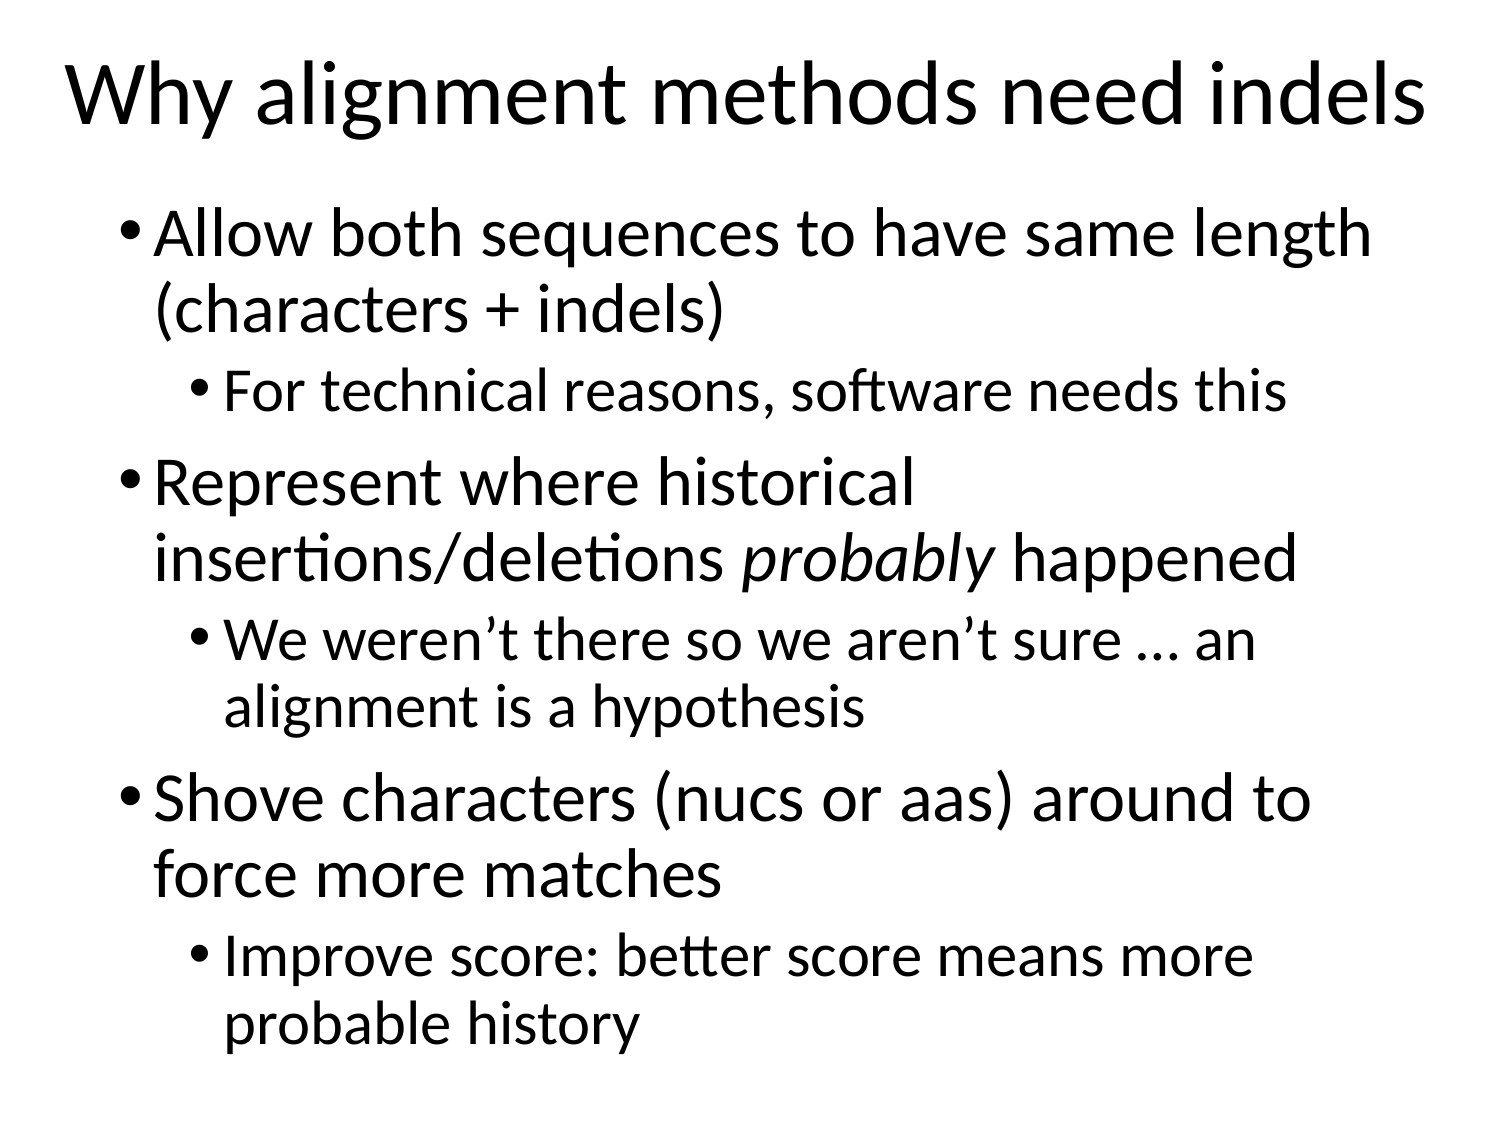

# Why alignment methods need indels
Allow both sequences to have same length (characters + indels)
For technical reasons, software needs this
Represent where historical insertions/deletions probably happened
We weren’t there so we aren’t sure … an alignment is a hypothesis
Shove characters (nucs or aas) around to force more matches
Improve score: better score means more probable history